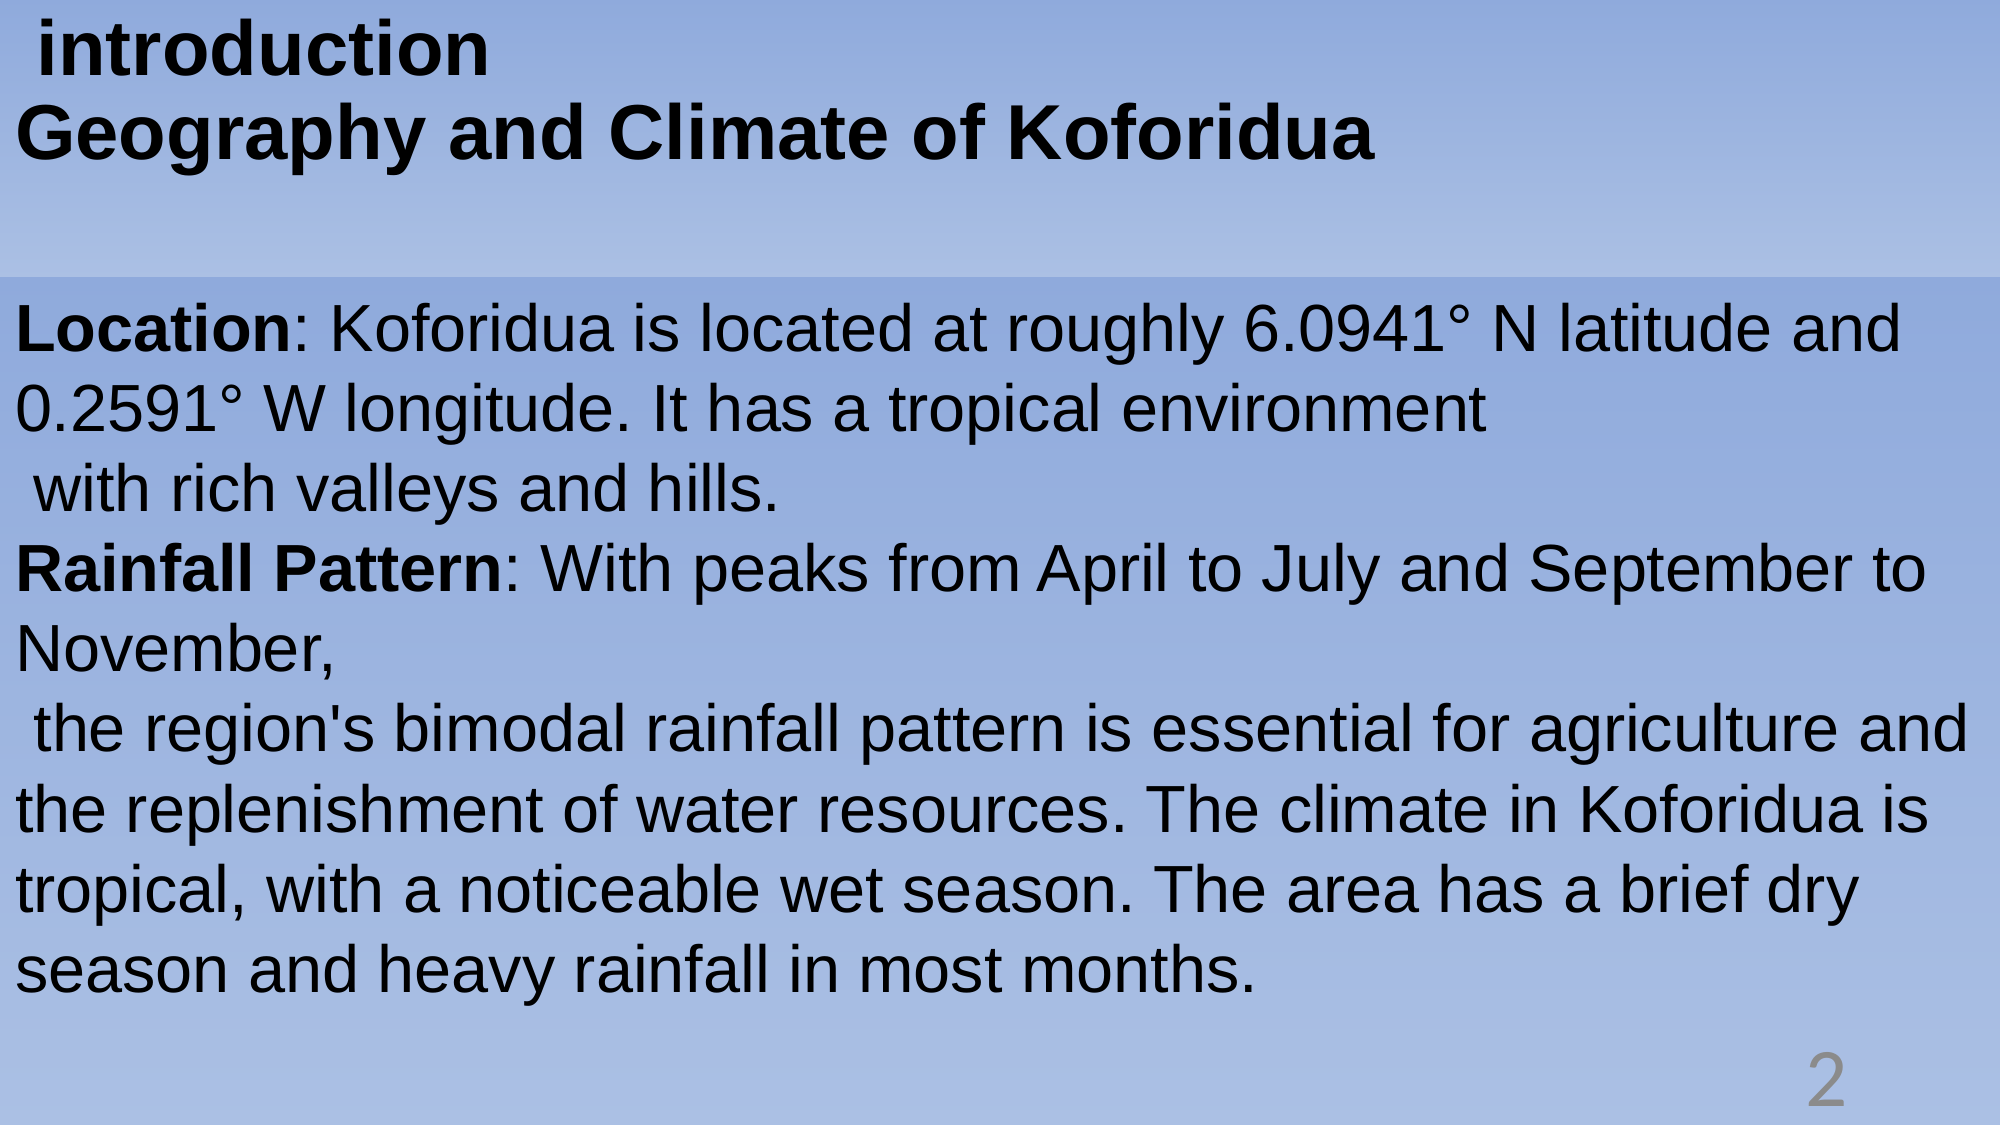

# introduction Geography and Climate of Koforidua
Location: Koforidua is located at roughly 6.0941° N latitude and 0.2591° W longitude. It has a tropical environment
 with rich valleys and hills.
Rainfall Pattern: With peaks from April to July and September to November,
 the region's bimodal rainfall pattern is essential for agriculture and the replenishment of water resources. The climate in Koforidua is tropical, with a noticeable wet season. The area has a brief dry season and heavy rainfall in most months.
2